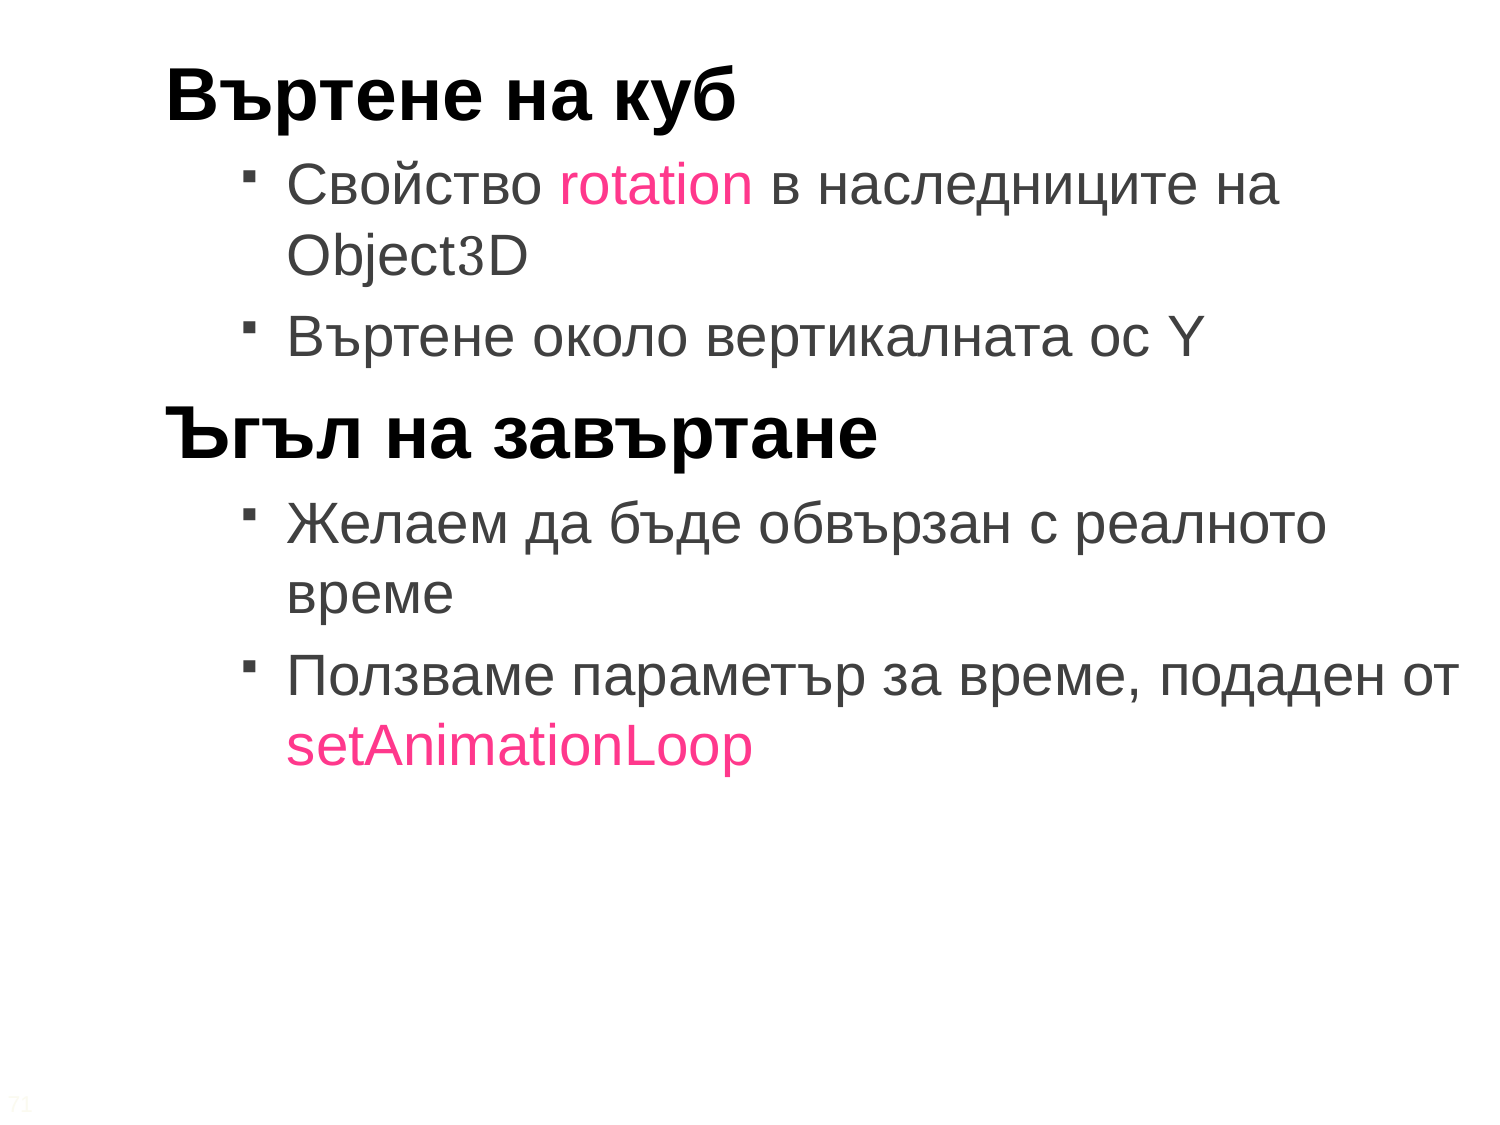

Въртене на куб
Свойство rotation в наследниците на Object3D
Въртене около вертикалната ос Y
Ъгъл на завъртане
Желаем да бъде обвързан с реалното време
Ползваме параметър за време, подаден от setAnimationLoop